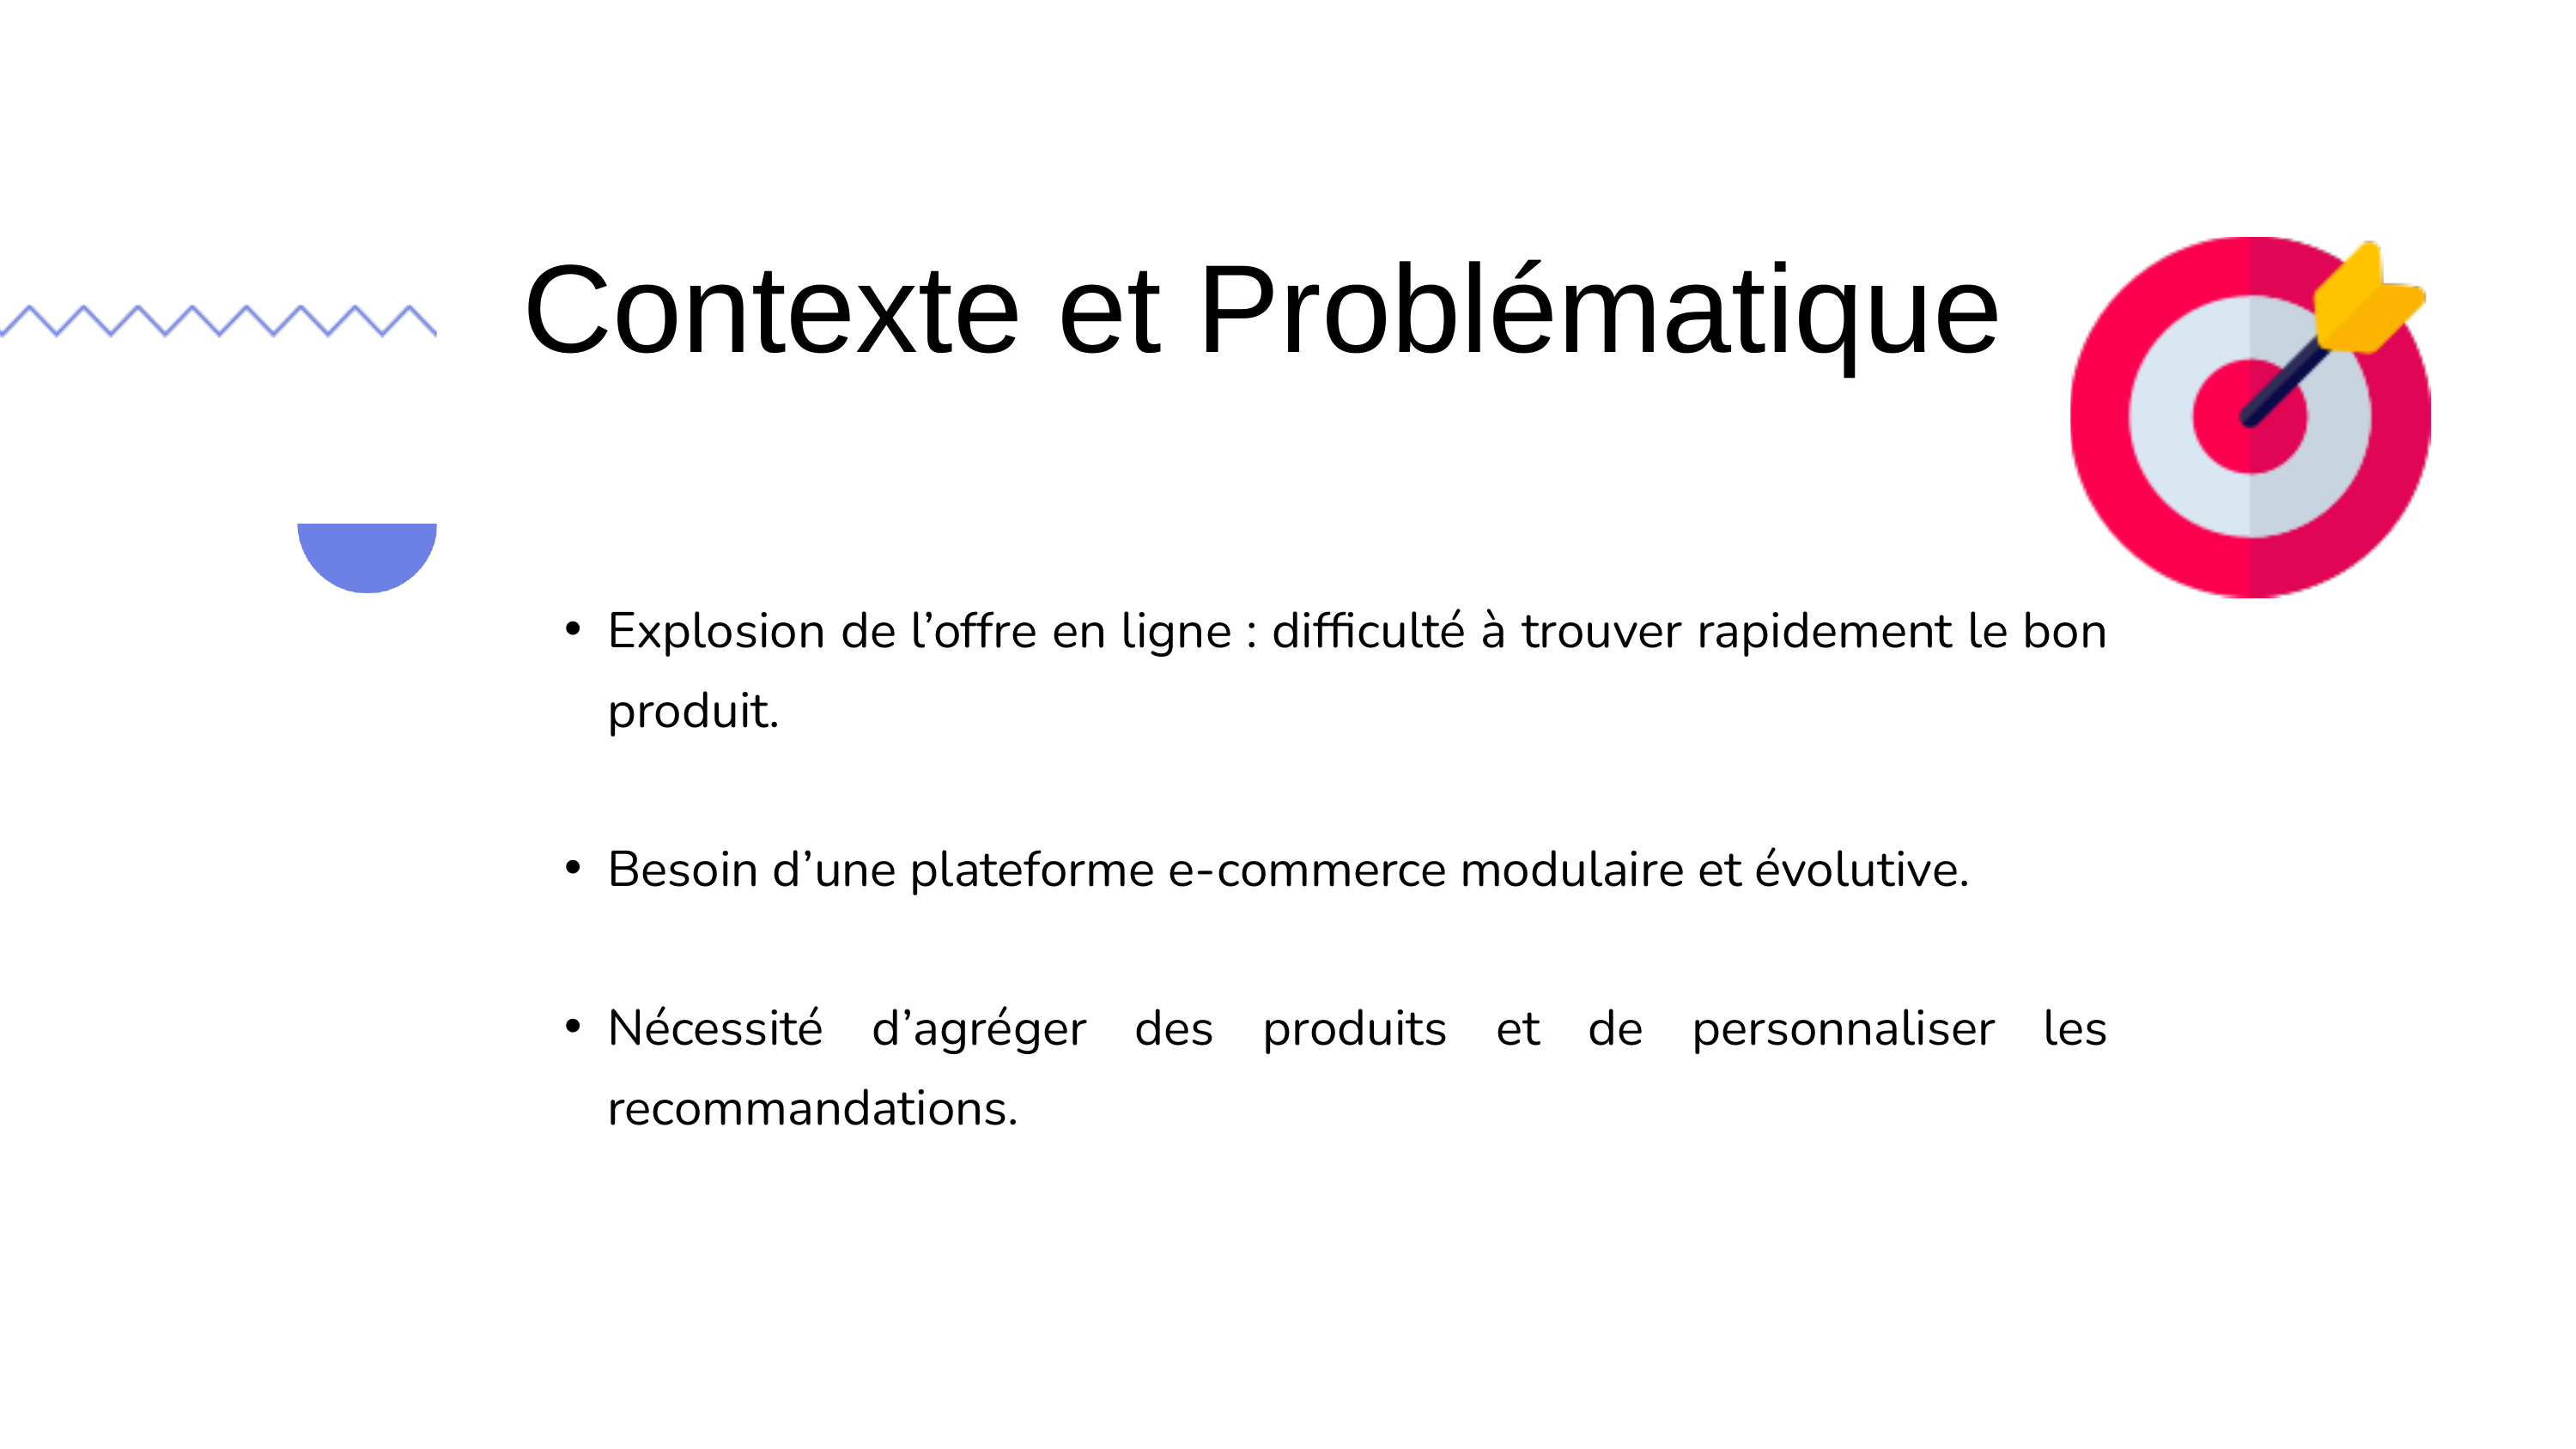

Contexte et Problématique

Explosion de l’offre en ligne : difficulté à trouver rapidement le bon produit.

Besoin d’une plateforme e‑commerce modulaire et évolutive.

Nécessité d’agréger des produits et de personnaliser les recommandations.